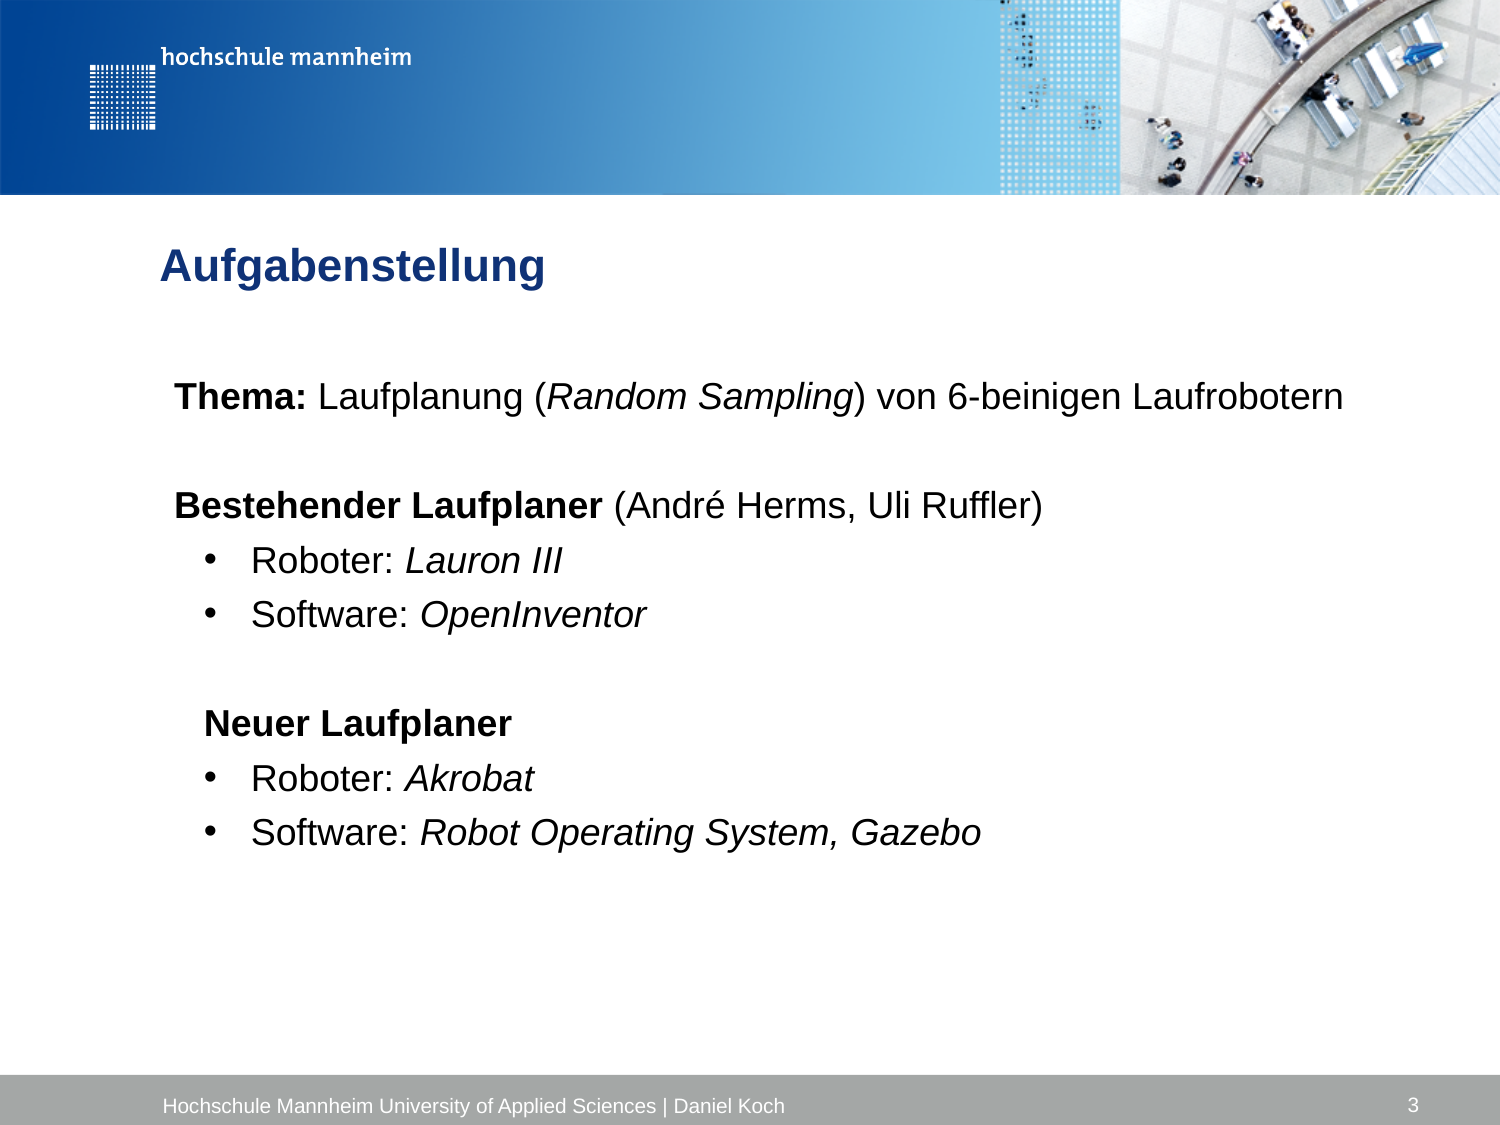

# Aufgabenstellung
Thema: Laufplanung (Random Sampling) von 6-beinigen Laufrobotern

Bestehender Laufplaner (André Herms, Uli Ruffler)
Roboter: Lauron III
Software: OpenInventor

Neuer Laufplaner
Roboter: Akrobat
Software: Robot Operating System, Gazebo
3
Hochschule Mannheim University of Applied Sciences | Daniel Koch